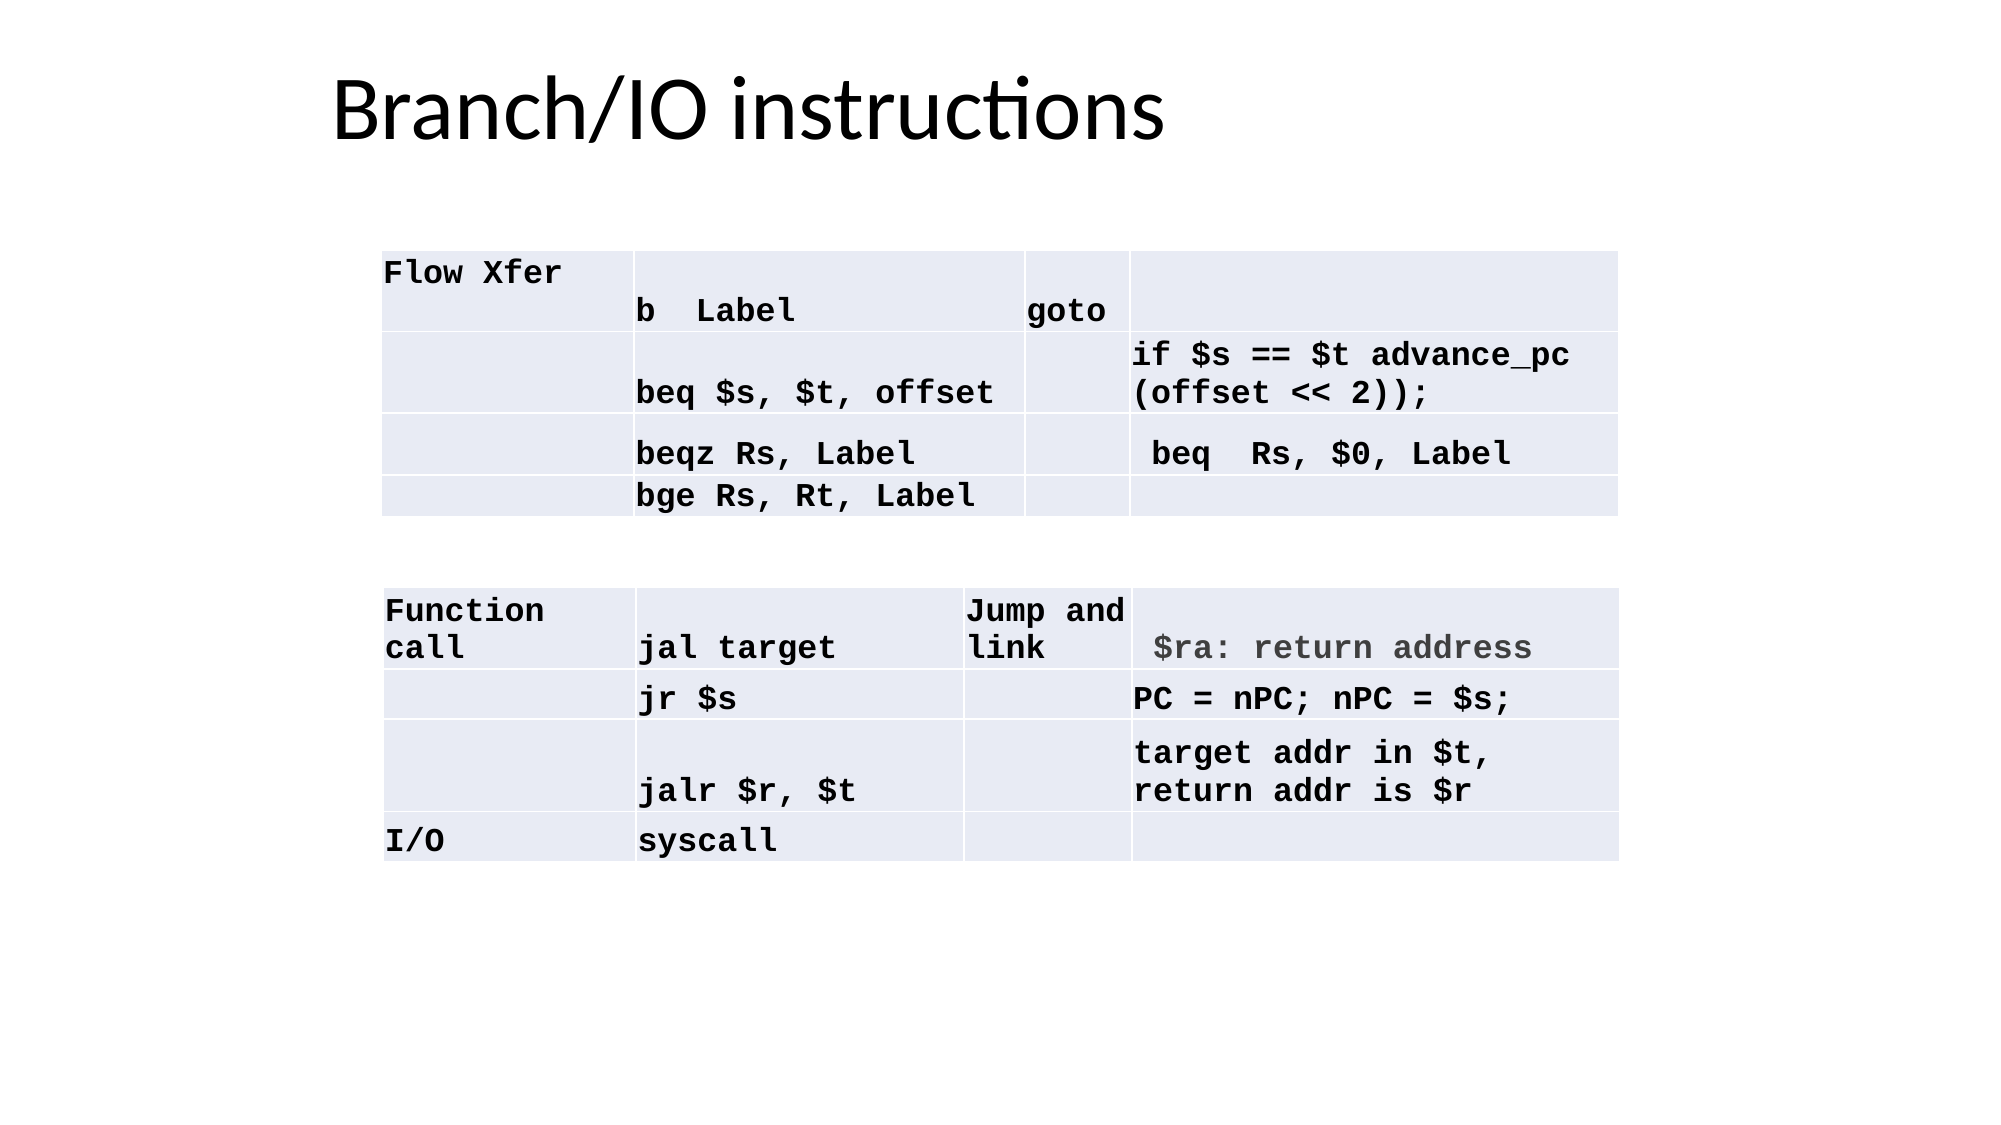

Branch/IO instructions
| Flow Xfer | b Label | goto |  |
| --- | --- | --- | --- |
|  | beq $s, $t, offset |  | if $s == $t advance\_pc (offset << 2)); |
|  | beqz Rs, Label |  | beq Rs, $0, Label |
|  | bge Rs, Rt, Label |  |  |
| Function call | jal target | Jump and link | $ra: return address |
| --- | --- | --- | --- |
|  | jr $s |  | PC = nPC; nPC = $s; |
|  | jalr $r, $t |  | target addr in $t, return addr is $r |
| I/O | syscall |  |  |